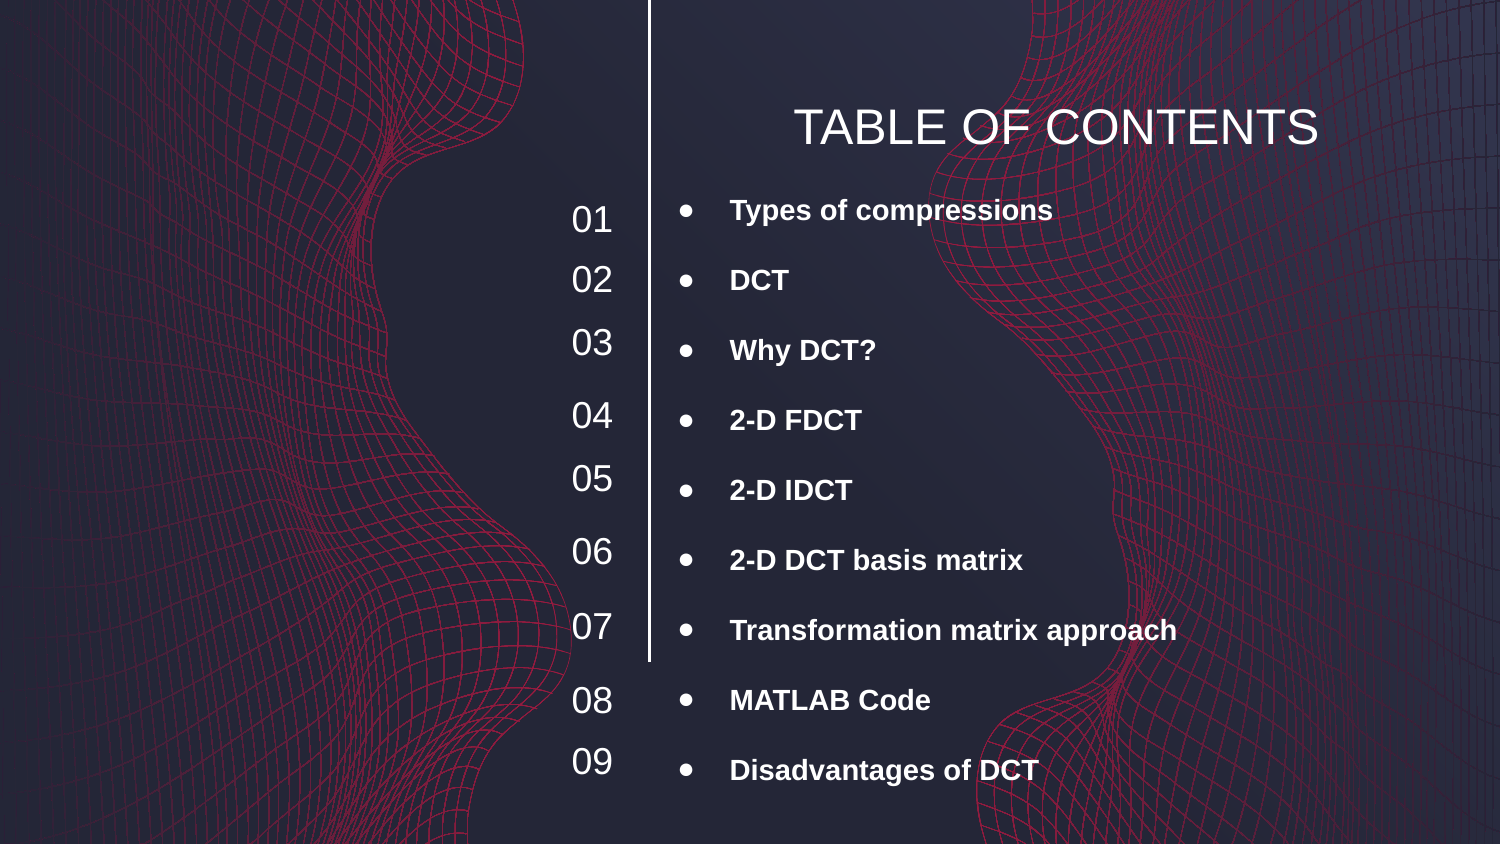

# TABLE OF CONTENTS
Types of compressions

DCT

Why DCT?

2-D FDCT

2-D IDCT

2-D DCT basis matrix

Transformation matrix approach

MATLAB Code

Disadvantages of DCT
01
02
03
04
05
06
07
08
09